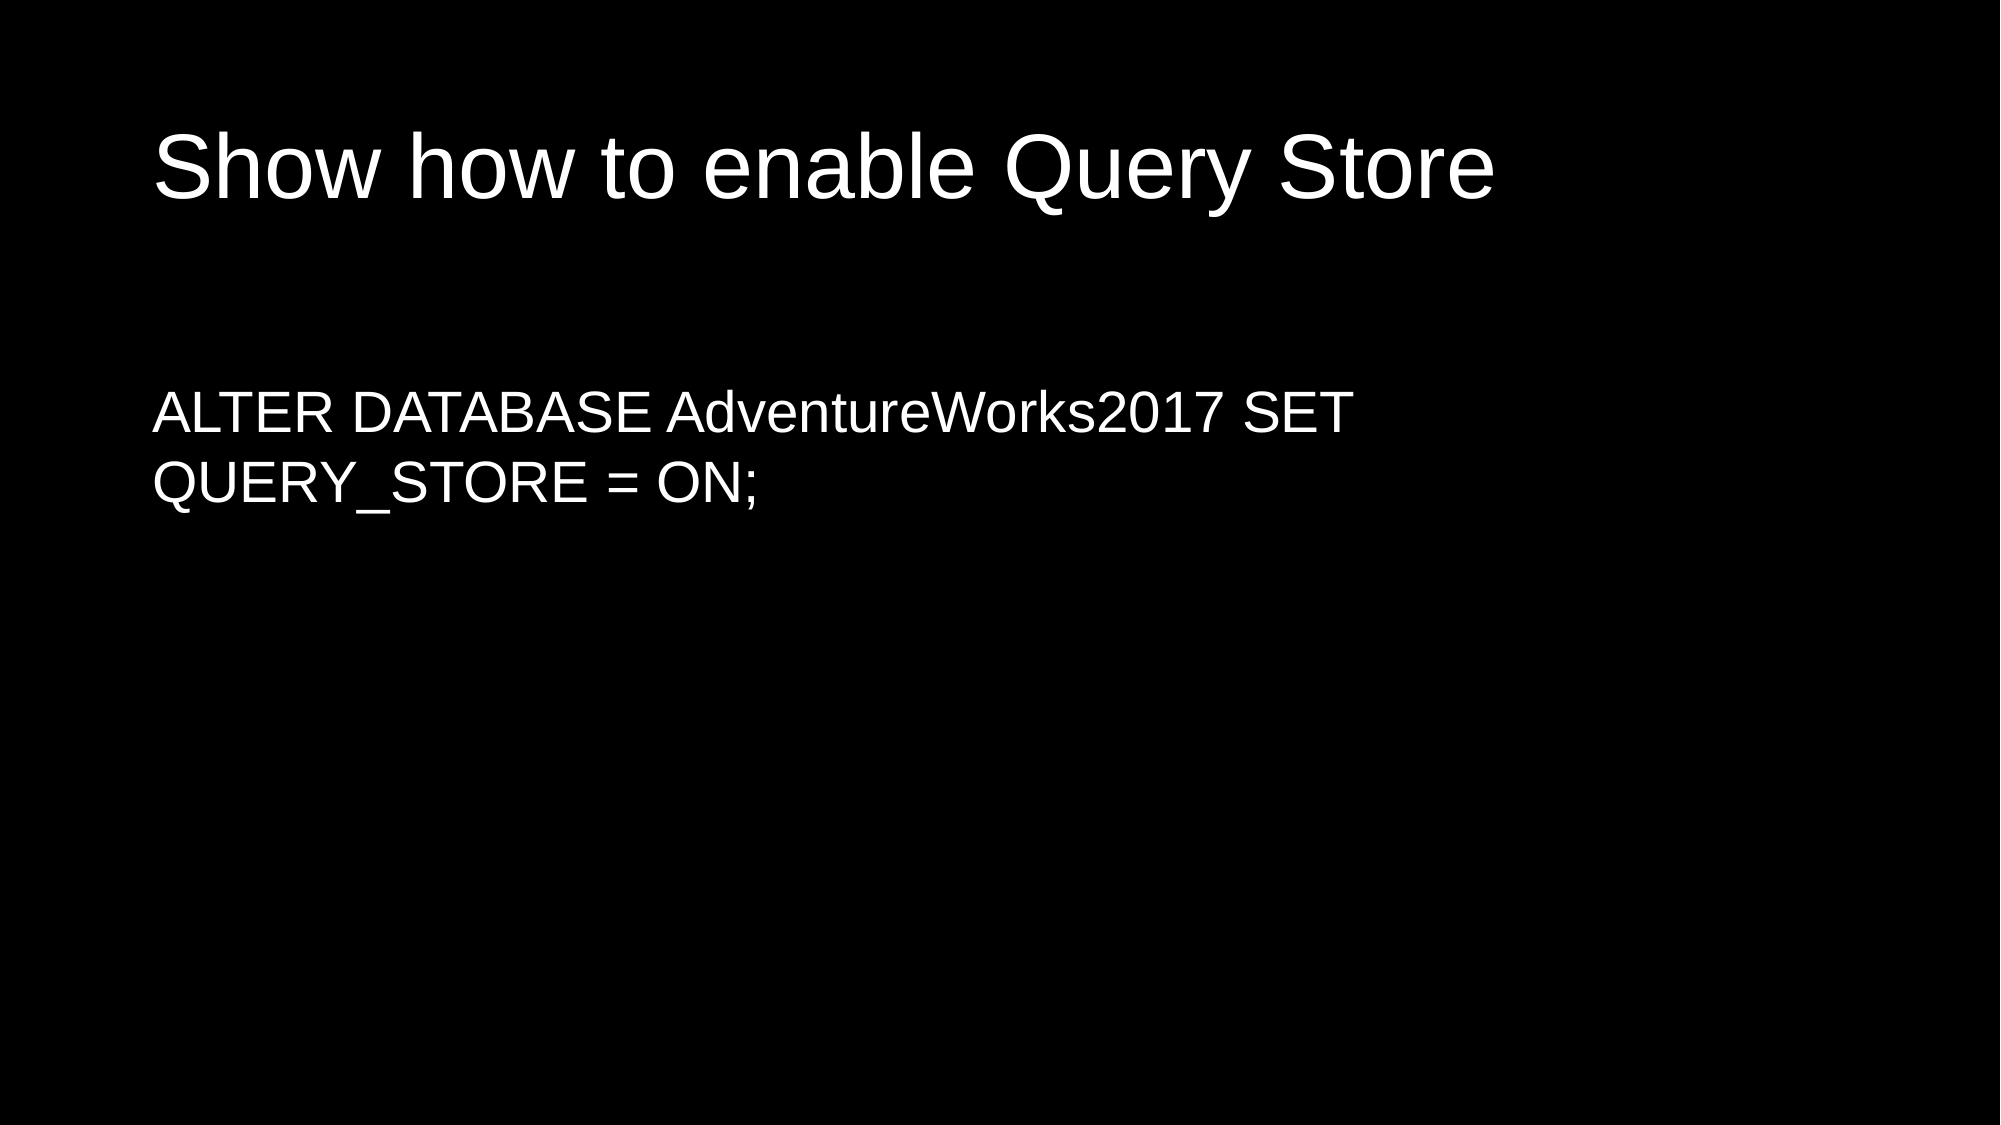

# Show how to enable Query Store
ALTER DATABASE AdventureWorks2017 SET QUERY_STORE = ON;